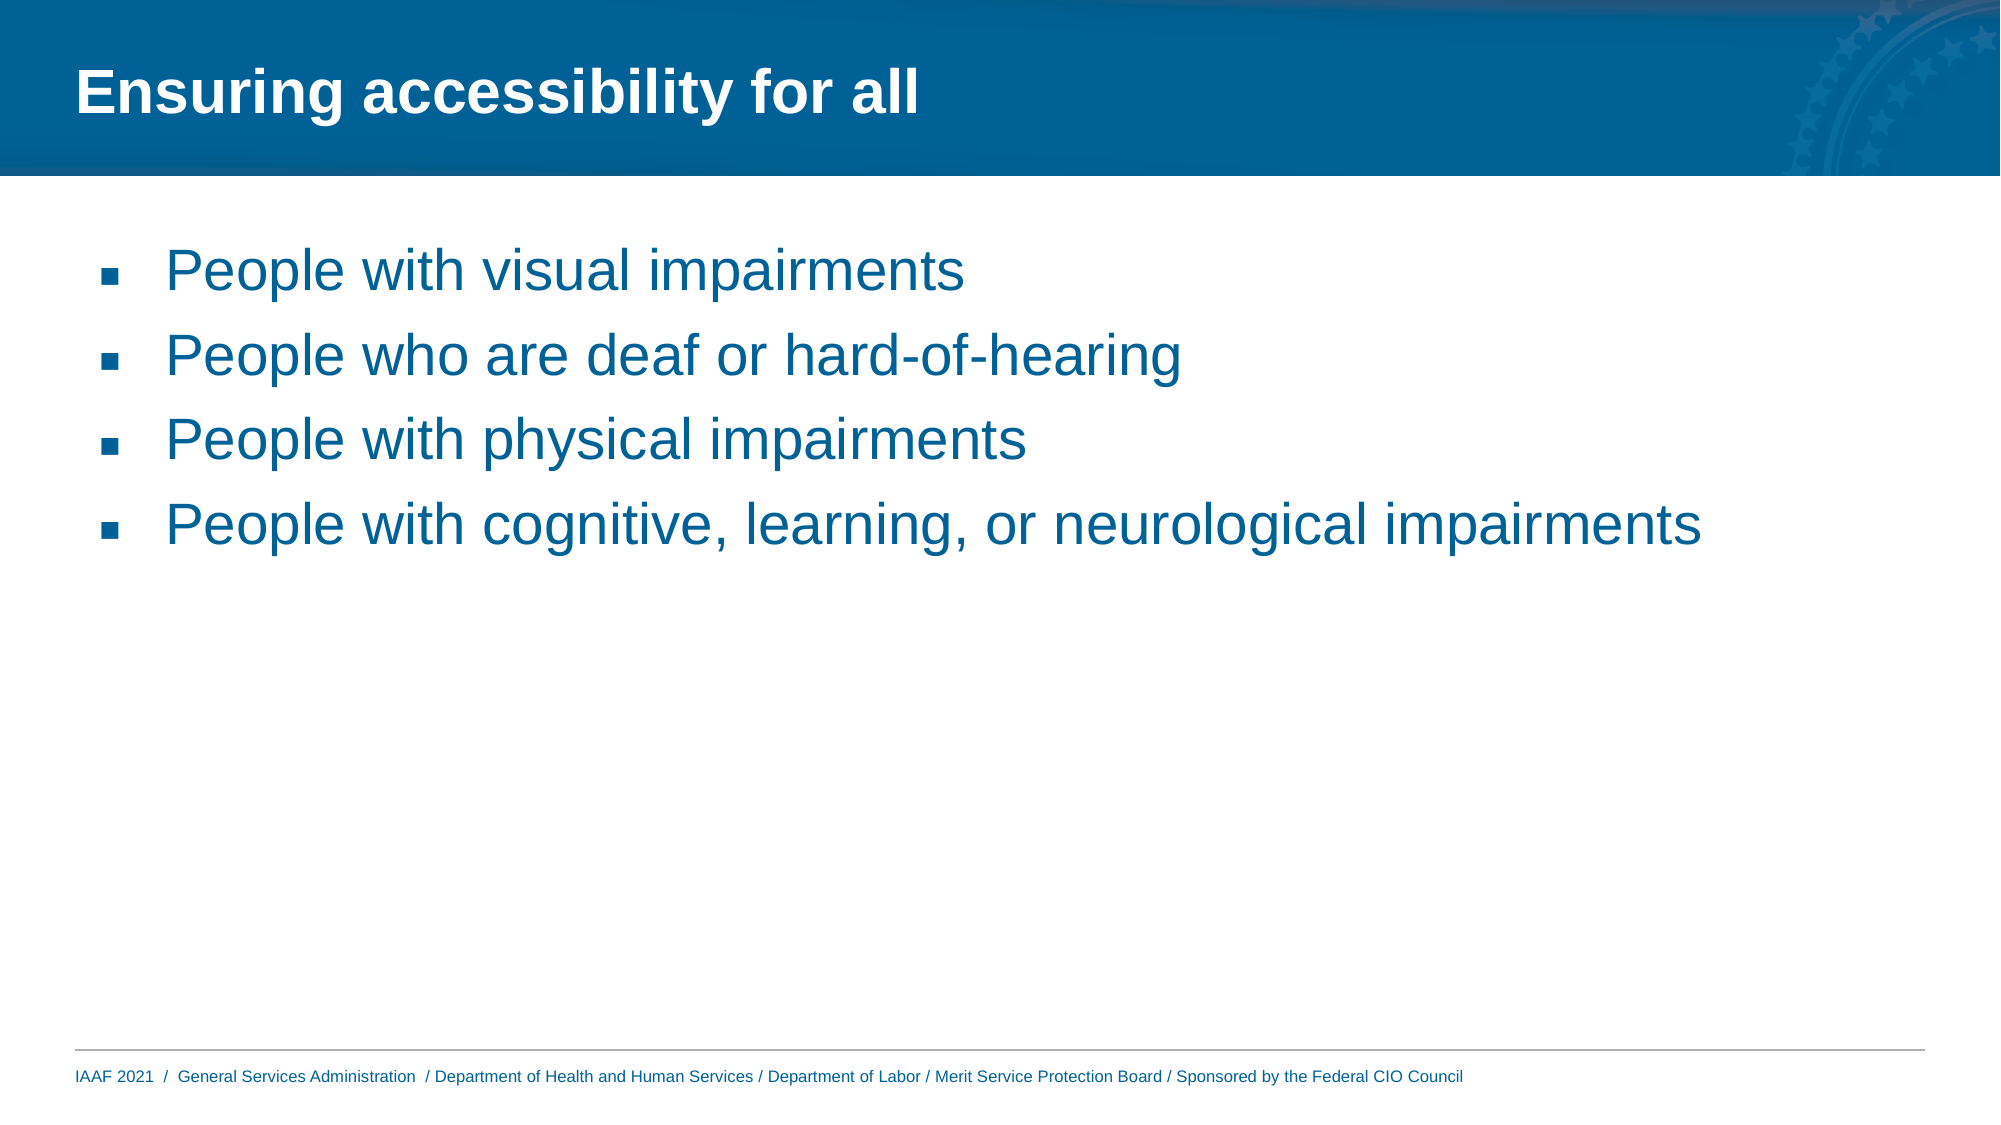

# Ensuring accessibility for all
People with visual impairments
People who are deaf or hard-of-hearing
People with physical impairments
People with cognitive, learning, or neurological impairments